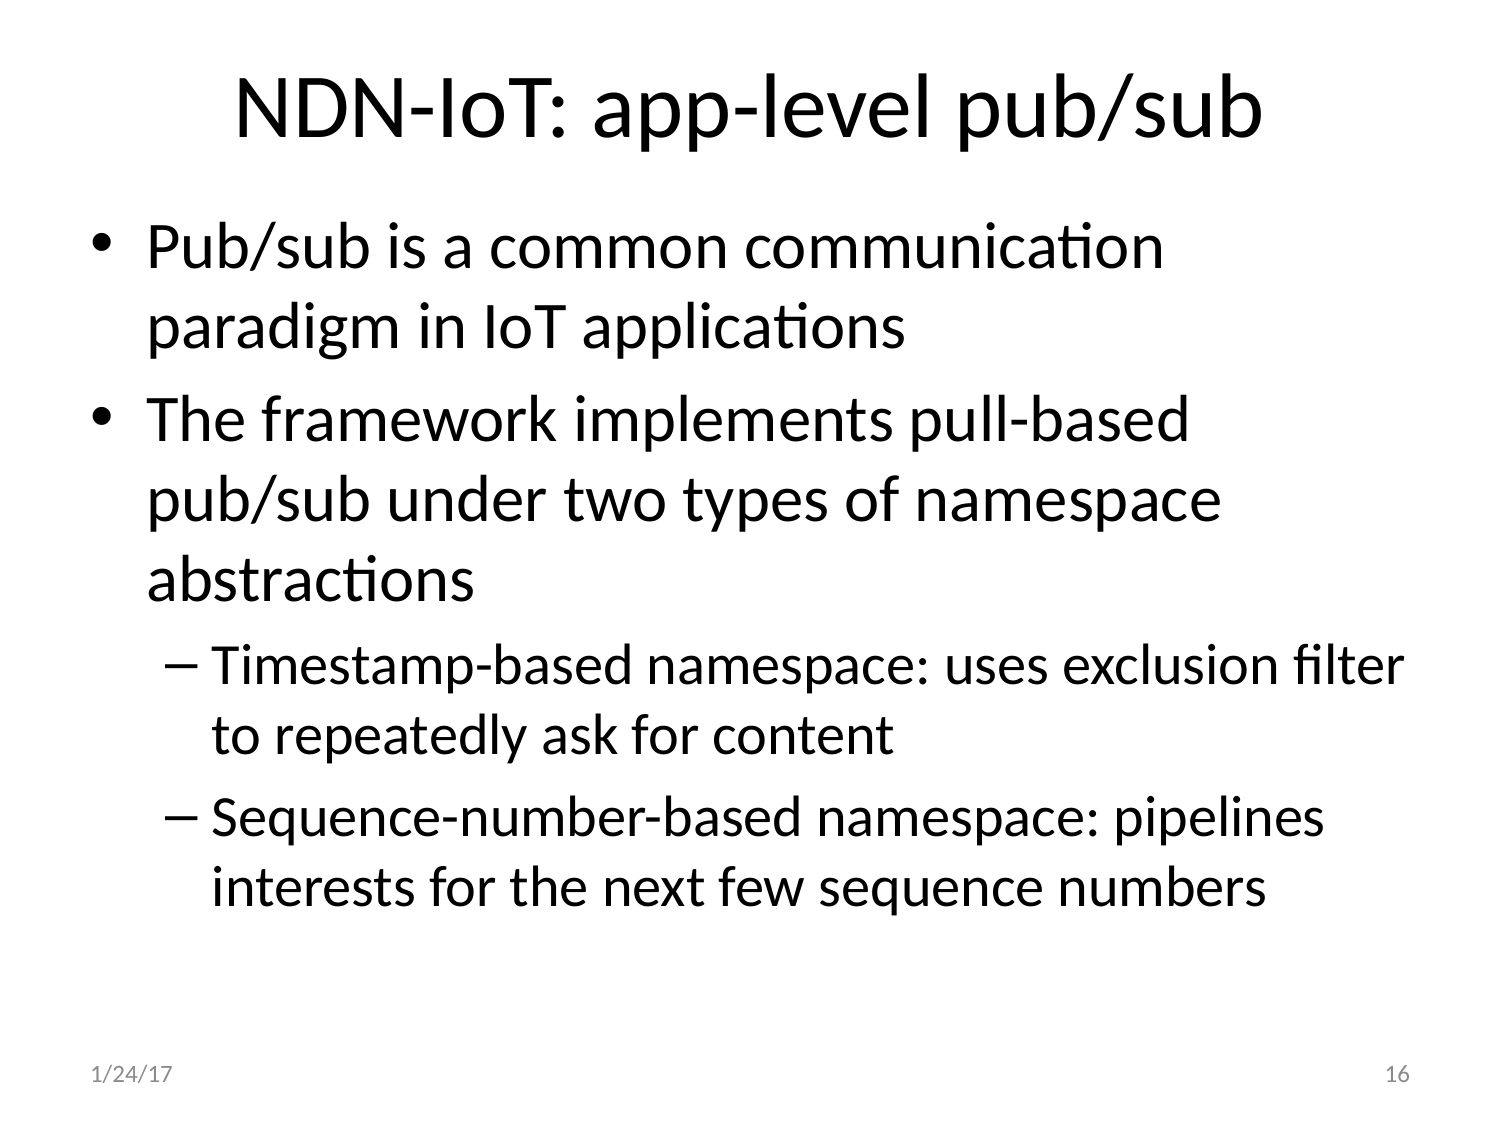

# NDN-IoT: app-level pub/sub

Pub/sub is a common communication paradigm in IoT applications
The framework implements pull-based pub/sub under two types of namespace abstractions
Timestamp-based namespace: uses exclusion filter to repeatedly ask for content
Sequence-number-based namespace: pipelines interests for the next few sequence numbers
1/24/17
16